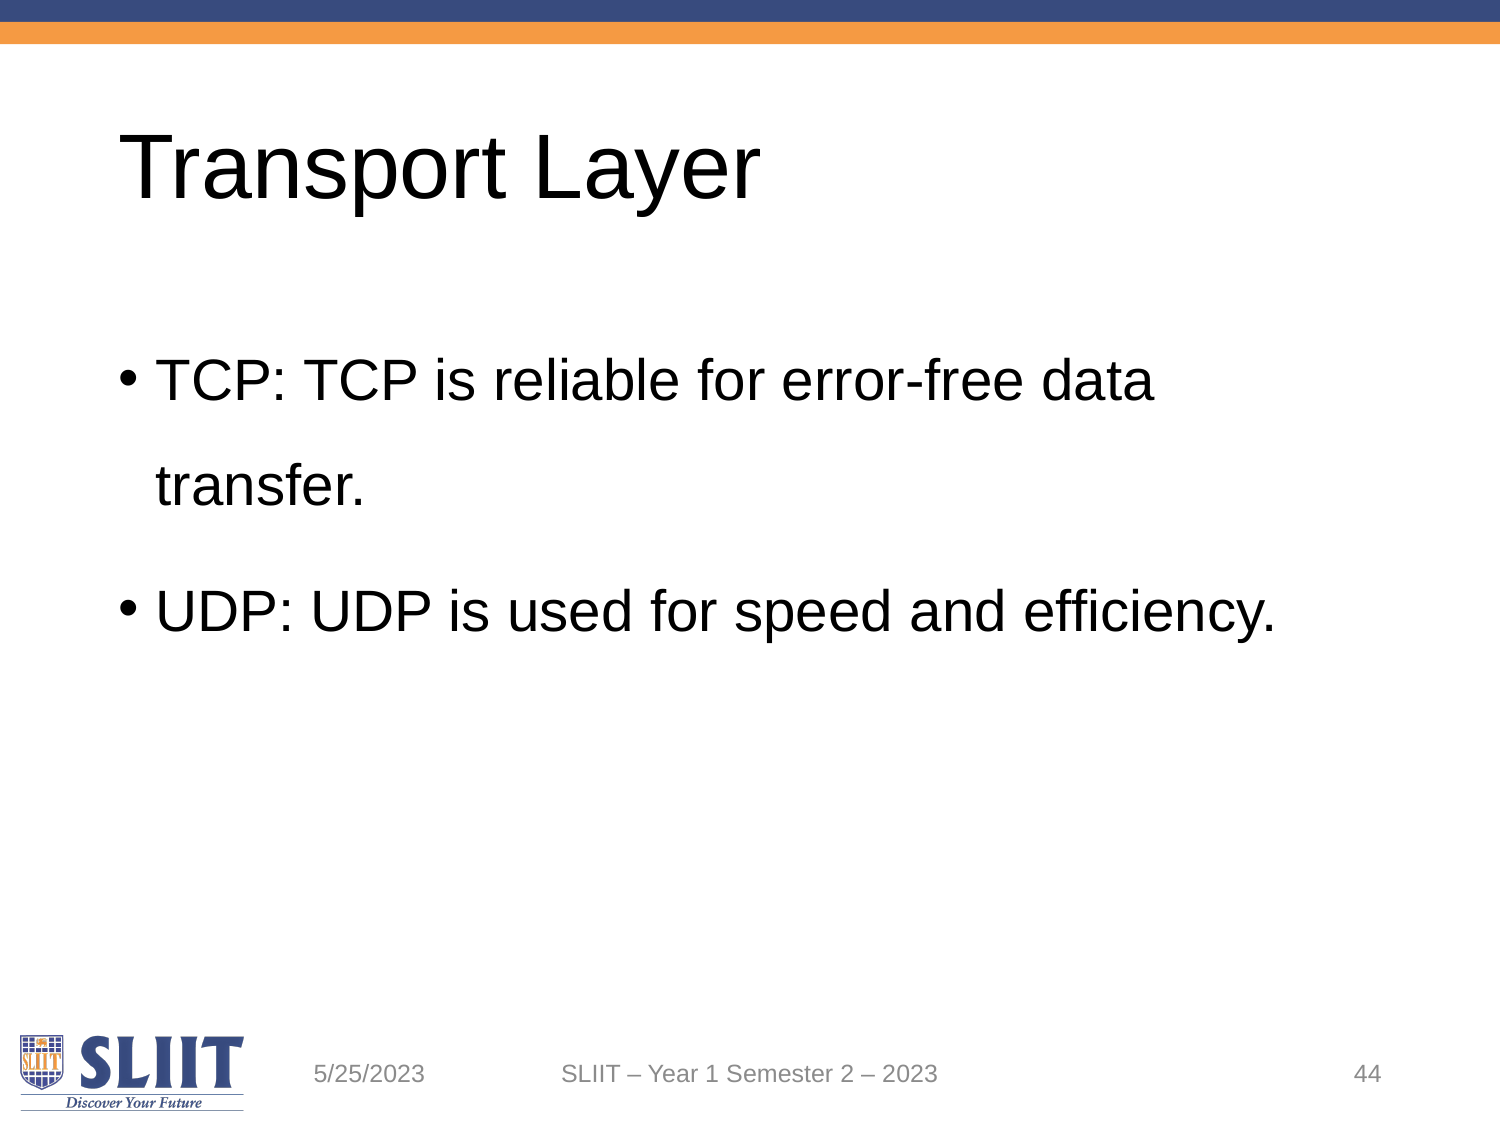

# Transport Layer
TCP: TCP is reliable for error-free data transfer.
UDP: UDP is used for speed and efficiency.
5/25/2023
SLIIT – Year 1 Semester 2 – 2023
44